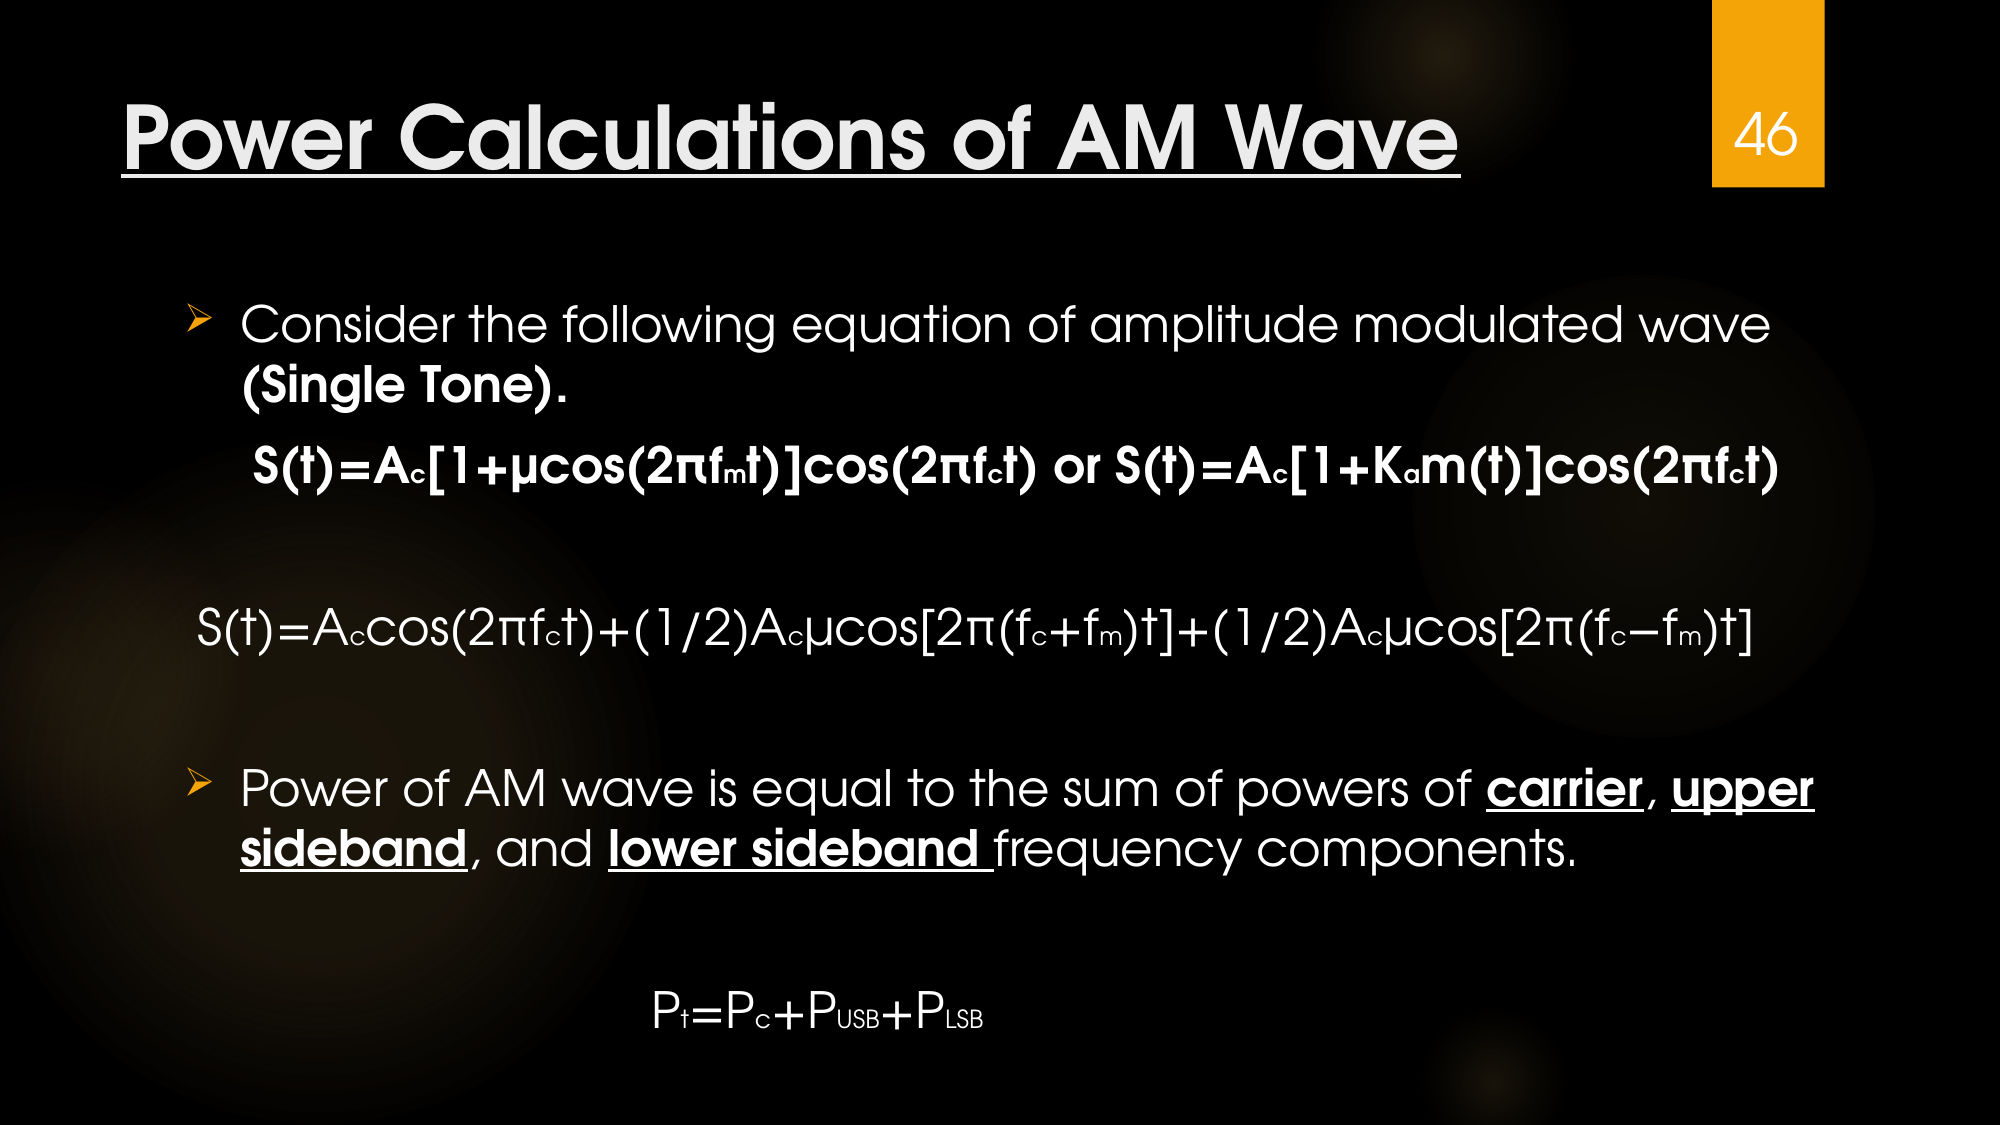

46
# Power Calculations of AM Wave
Consider the following equation of amplitude modulated wave (Single Tone).
     S(t)=Ac[1+μcos(2πfmt)]cos(2πfct) or S(t)=Ac[1+Kam(t)]cos(2πfct)

 S(t)=Accos(2πfct)+(1/2)Acμcos[2π(fc+fm)t]+(1/2)Acμcos[2π(fc−fm)t]

Power of AM wave is equal to the sum of powers of carrier, upper sideband, and lower sideband frequency components.

                                  Pt=Pc+PUSB+PLSB